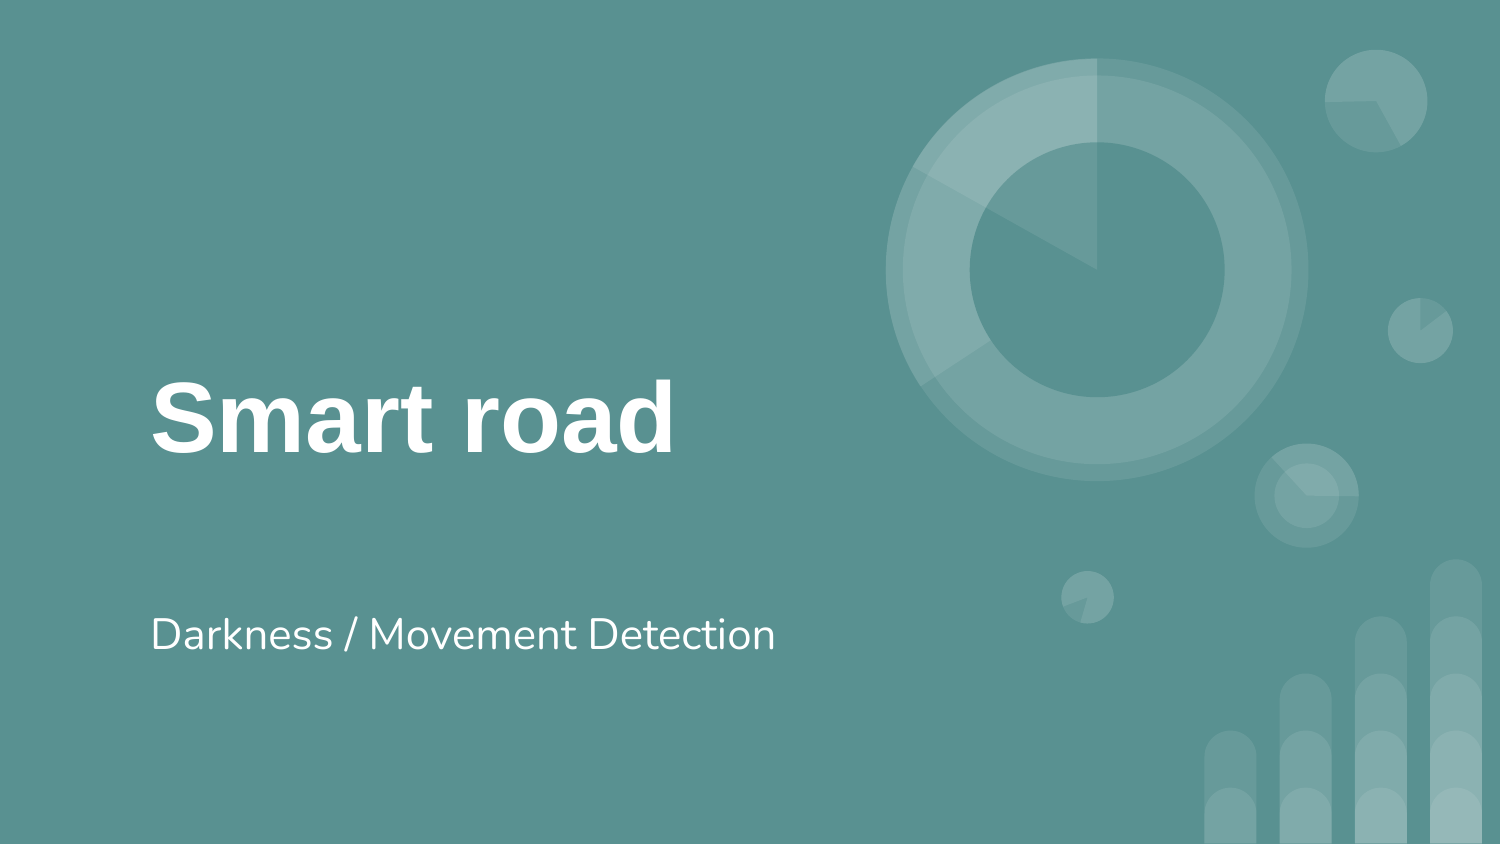

# Smart road
Darkness / Movement Detection